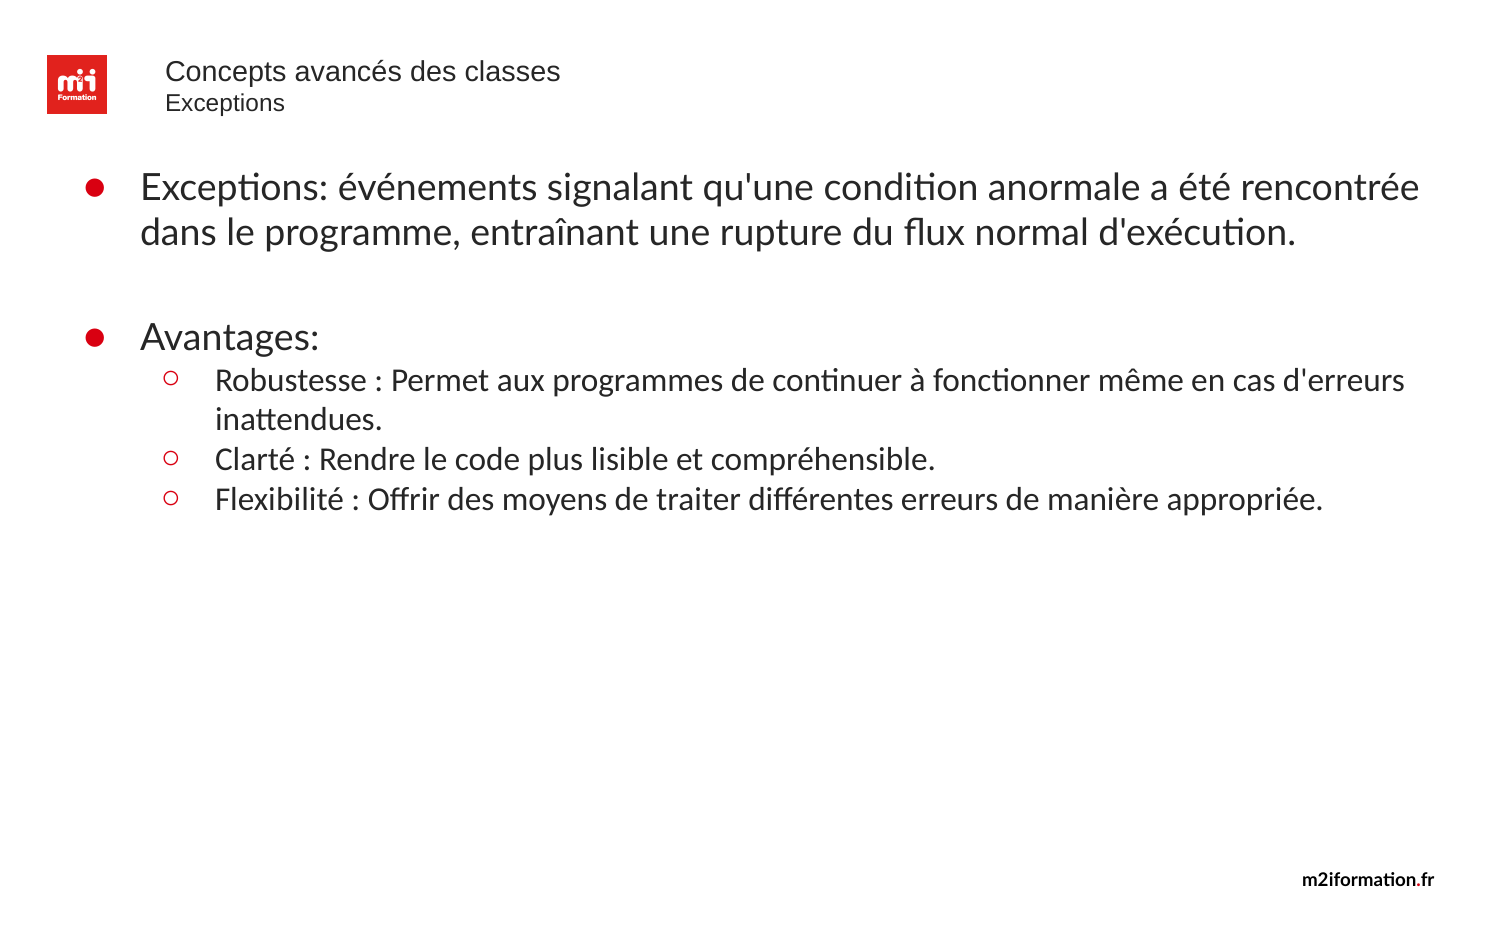

# Concepts avancés des classes
Exceptions
Exceptions: événements signalant qu'une condition anormale a été rencontrée dans le programme, entraînant une rupture du flux normal d'exécution.

Avantages:
Robustesse : Permet aux programmes de continuer à fonctionner même en cas d'erreurs inattendues.
Clarté : Rendre le code plus lisible et compréhensible.
Flexibilité : Offrir des moyens de traiter différentes erreurs de manière appropriée.